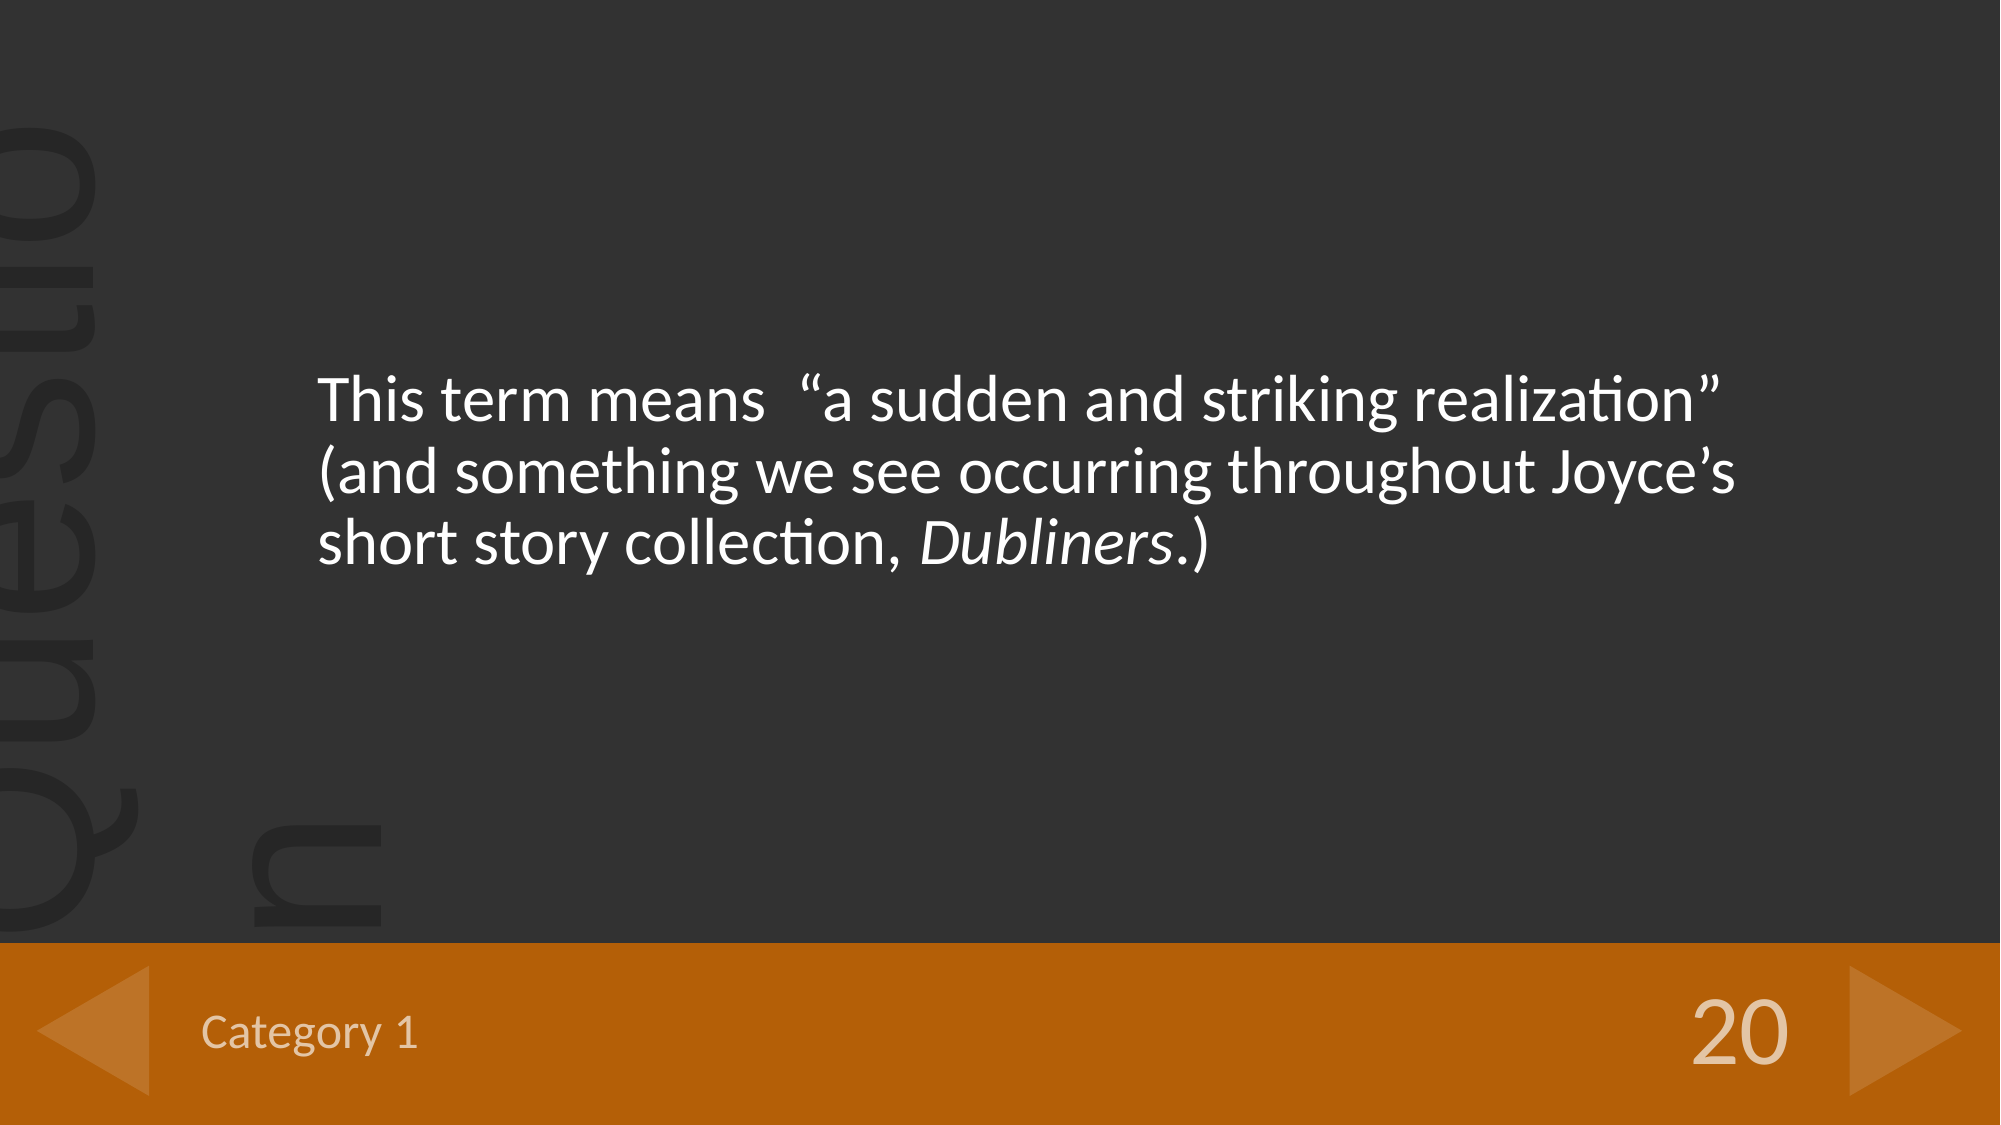

This term means  “a sudden and striking realization” (and something we see occurring throughout Joyce’s short story collection, Dubliners.)
# Category 1
20